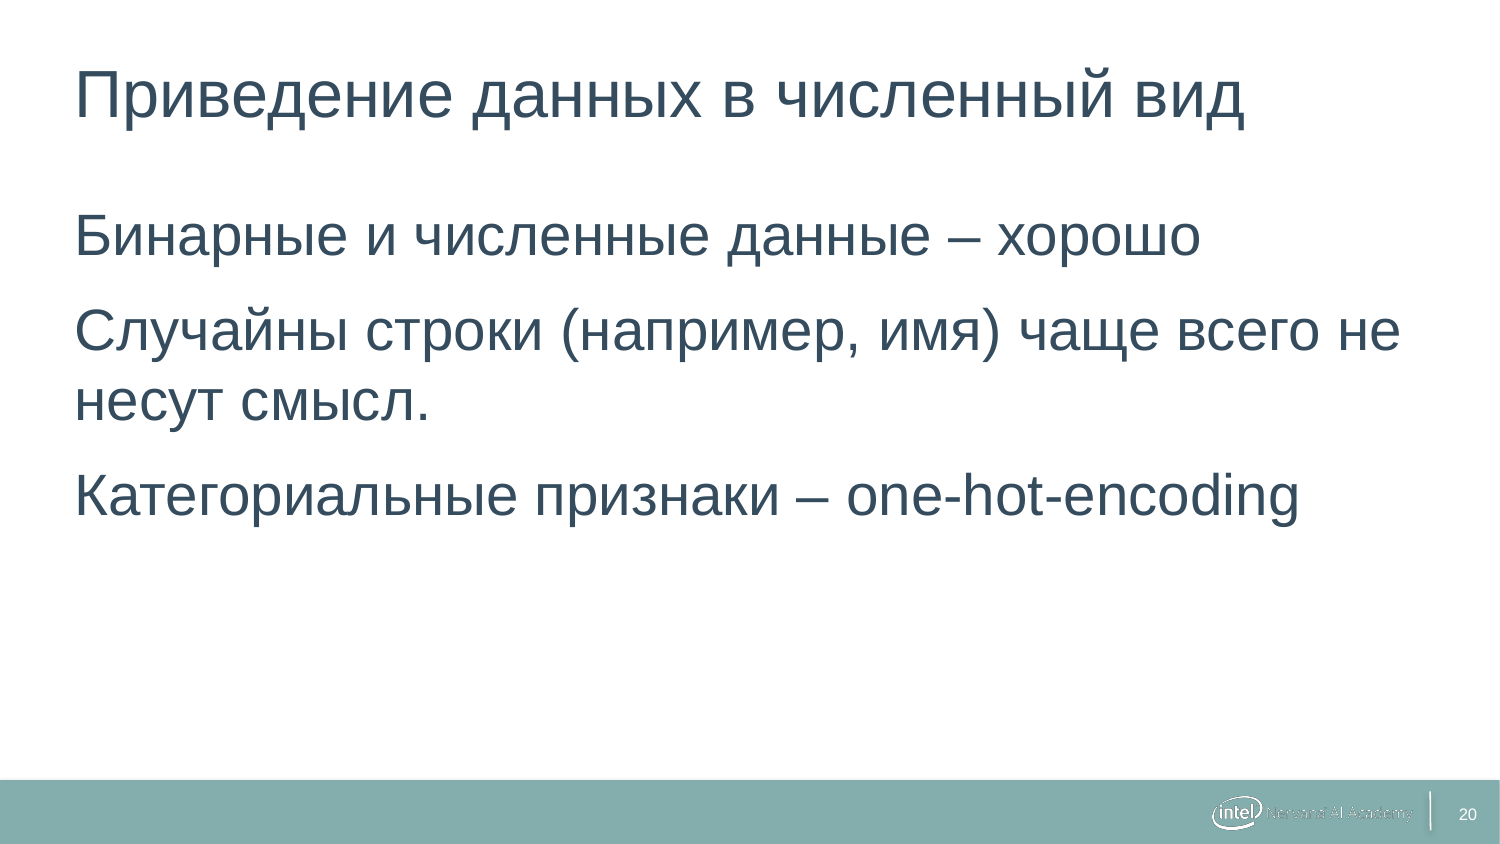

# Приведение данных в численный вид
Бинарные и численные данные – хорошо
Случайны строки (например, имя) чаще всего не несут смысл.
Категориальные признаки – one-hot-encoding
20